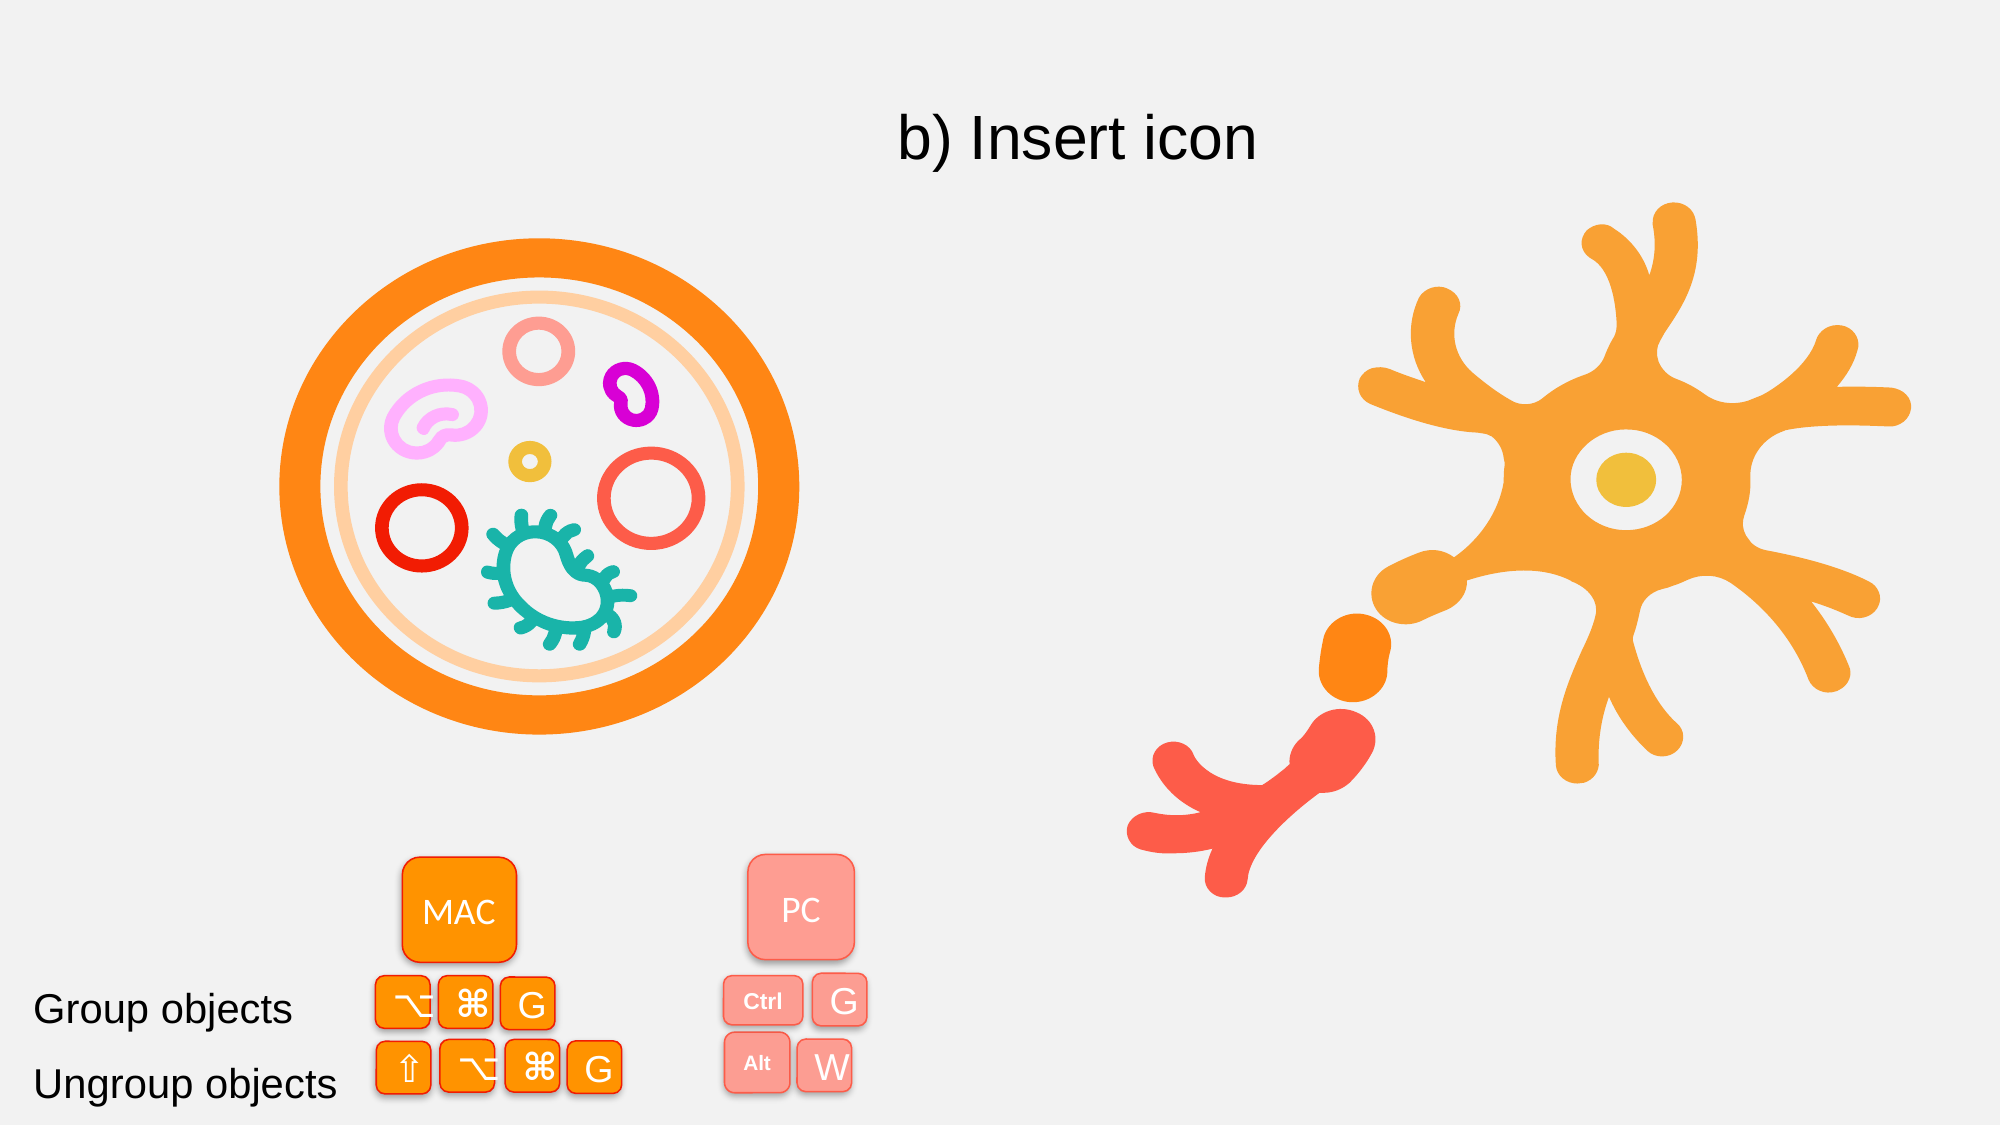

b) Insert icon

PC
MAC
Group objects
Ungroup objects
G
⌥
⌘
Ctrl
G
Alt
W
⌥
⌘
G
⇧